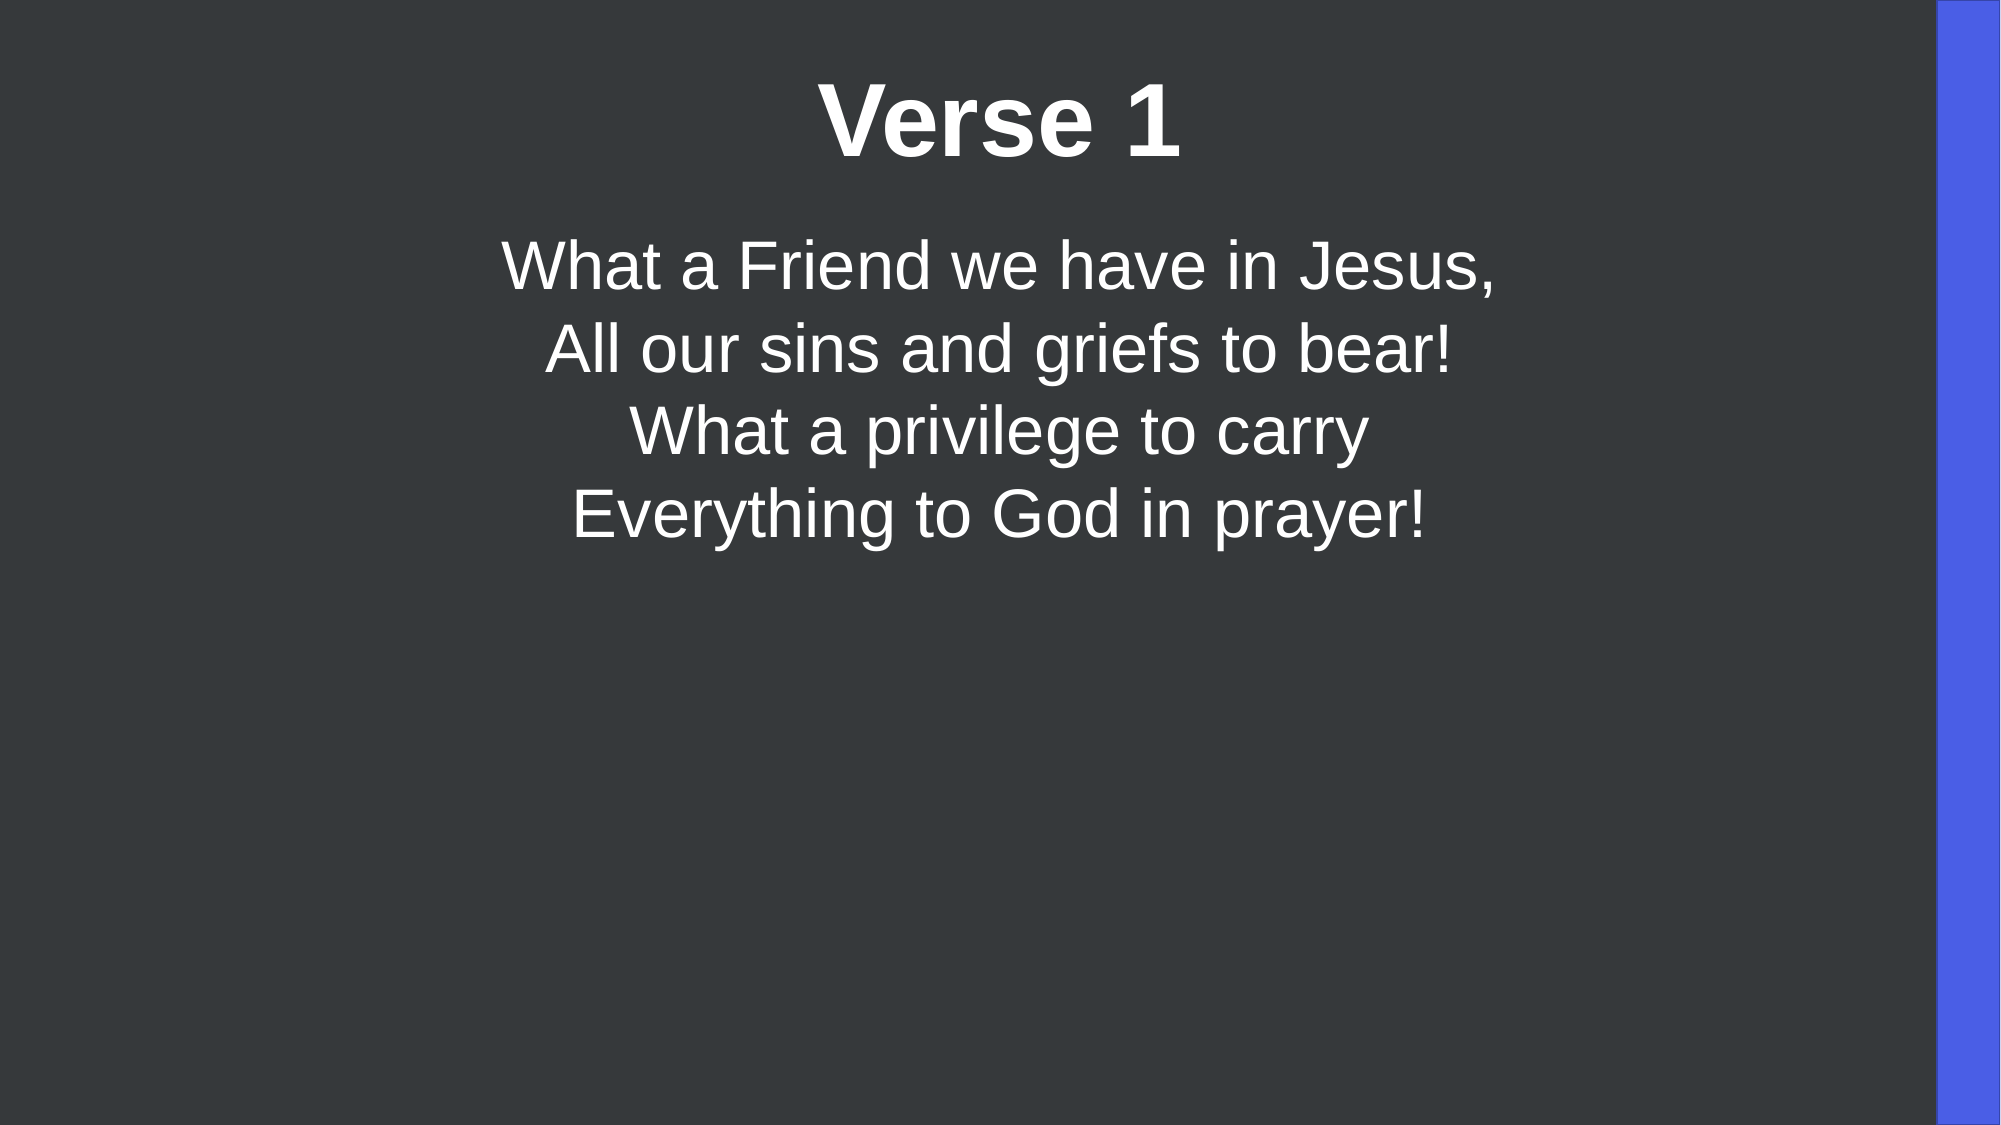

Verse 1
What a Friend we have in Jesus,
All our sins and griefs to bear!
What a privilege to carry
Everything to God in prayer!